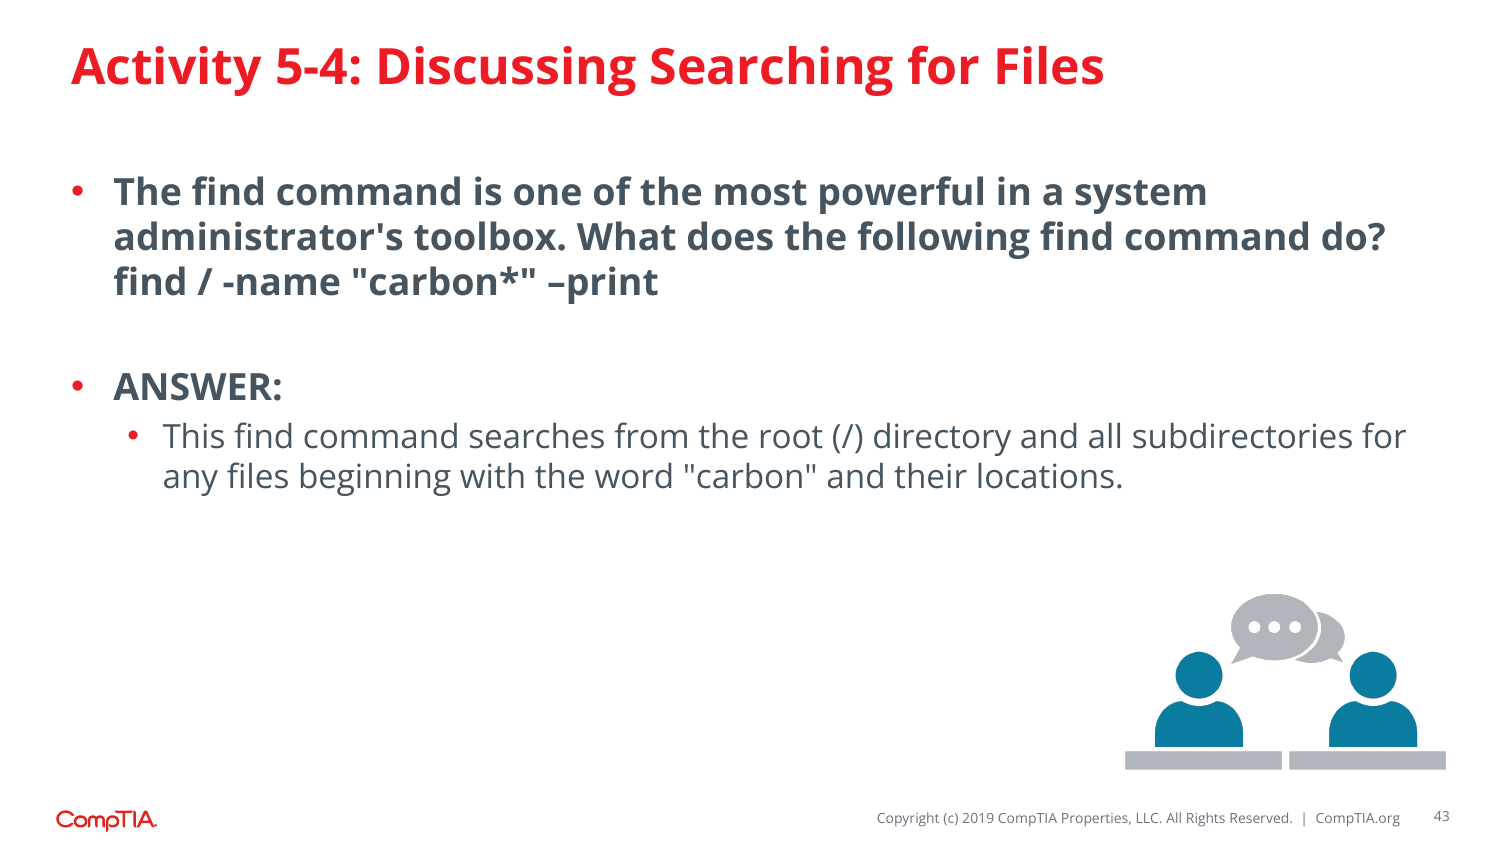

# Activity 5-4: Discussing Searching for Files
The find command is one of the most powerful in a system administrator's toolbox. What does the following find command do? find / -name "carbon*" –print

ANSWER:
This find command searches from the root (/) directory and all subdirectories for any files beginning with the word "carbon" and their locations.

43